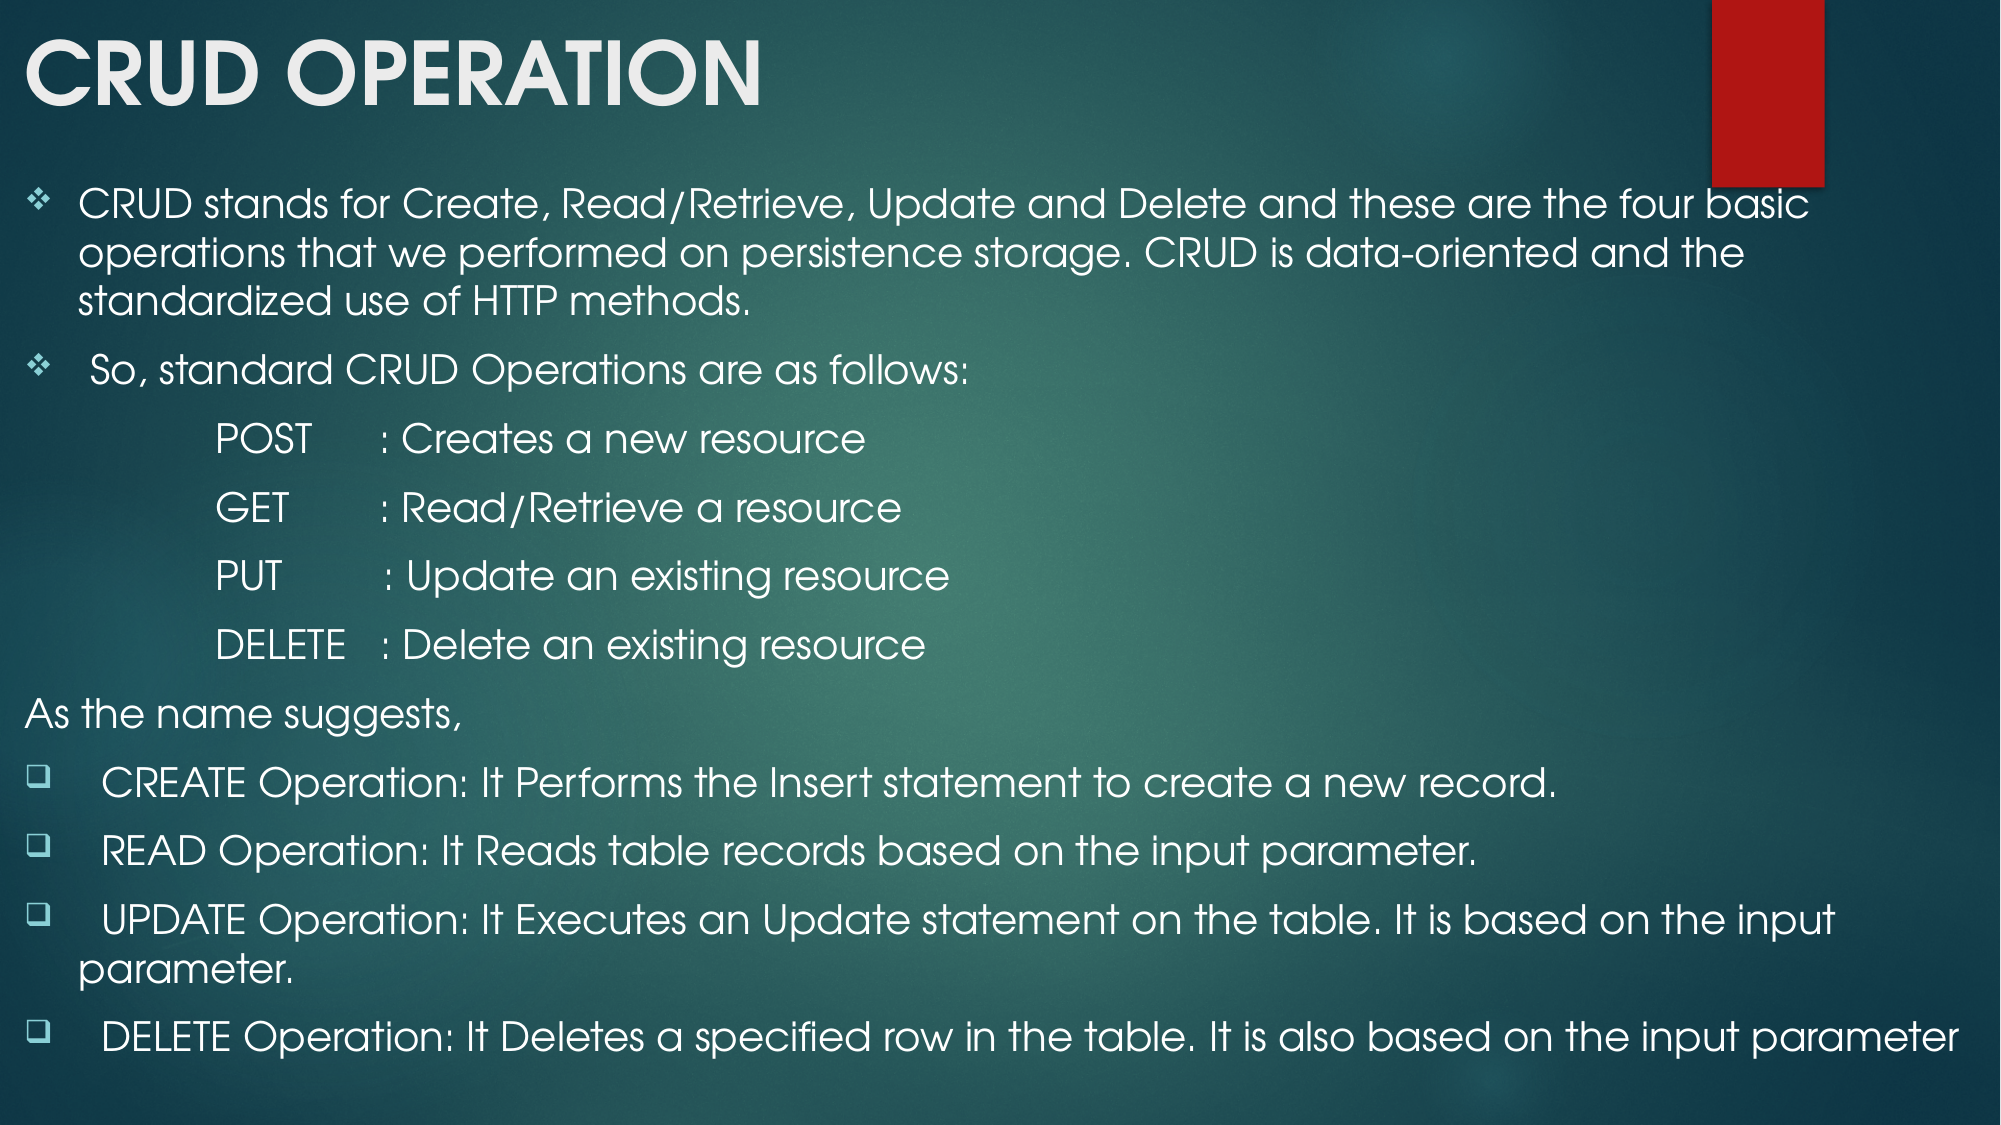

# CRUD OPERATION

CRUD stands for Create, Read/Retrieve, Update and Delete and these are the four basic operations that we performed on persistence storage. CRUD is data-oriented and the standardized use of HTTP methods.
 So, standard CRUD Operations are as follows:
                 POST      : Creates a new resource
                 GET        : Read/Retrieve a resource
                 PUT         : Update an existing resource
                 DELETE   : Delete an existing resource
As the name suggests,
  CREATE Operation: It Performs the Insert statement to create a new record.
  READ Operation: It Reads table records based on the input parameter.
  UPDATE Operation: It Executes an Update statement on the table. It is based on the input parameter.
  DELETE Operation: It Deletes a specified row in the table. It is also based on the input parameter